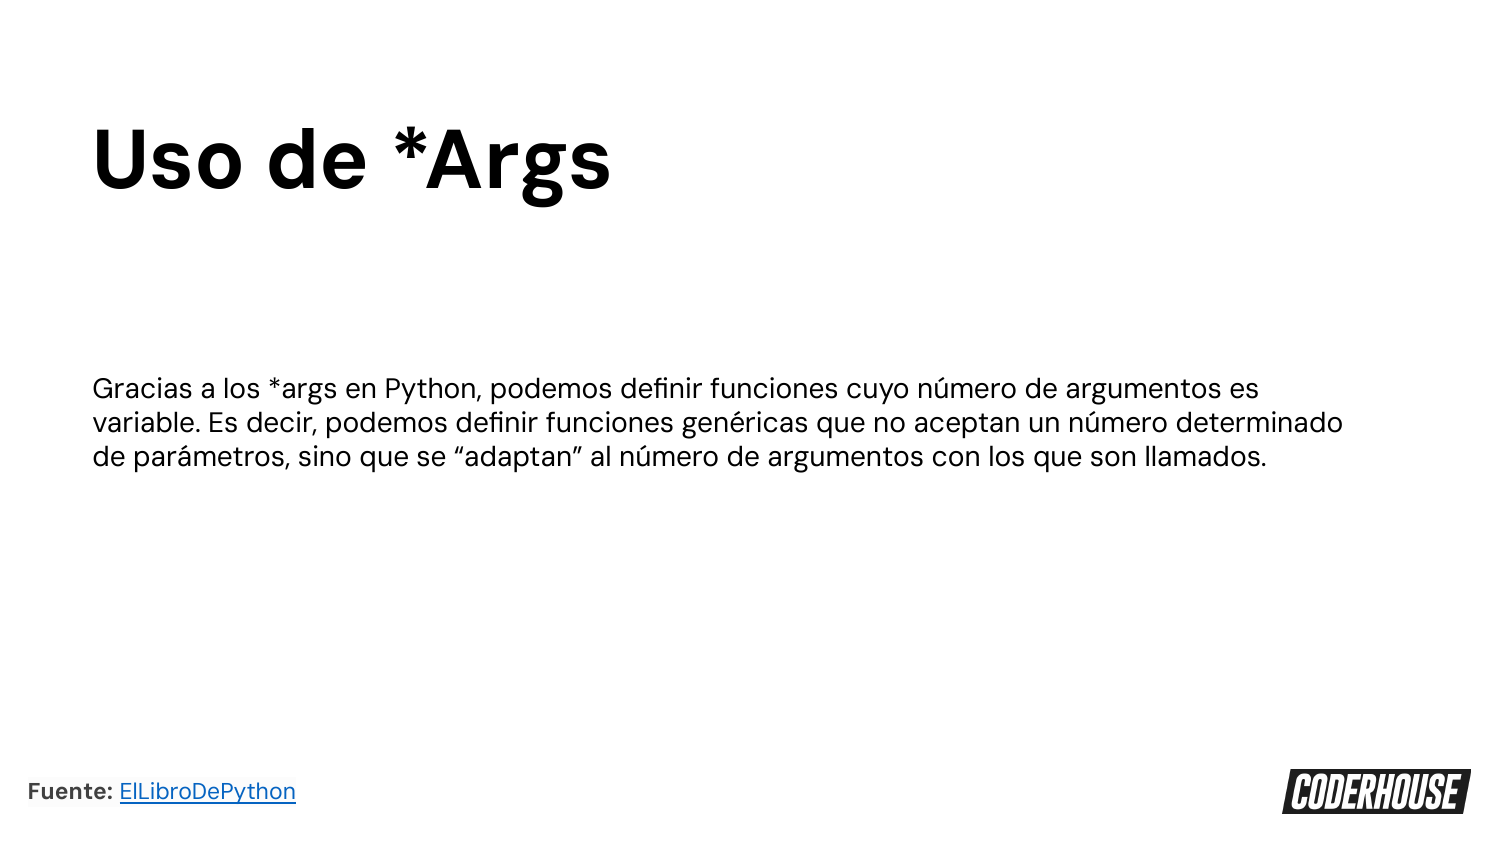

Uso de *Args
Gracias a los *args en Python, podemos definir funciones cuyo número de argumentos es variable. Es decir, podemos definir funciones genéricas que no aceptan un número determinado de parámetros, sino que se “adaptan” al número de argumentos con los que son llamados.
Fuente: ElLibroDePython